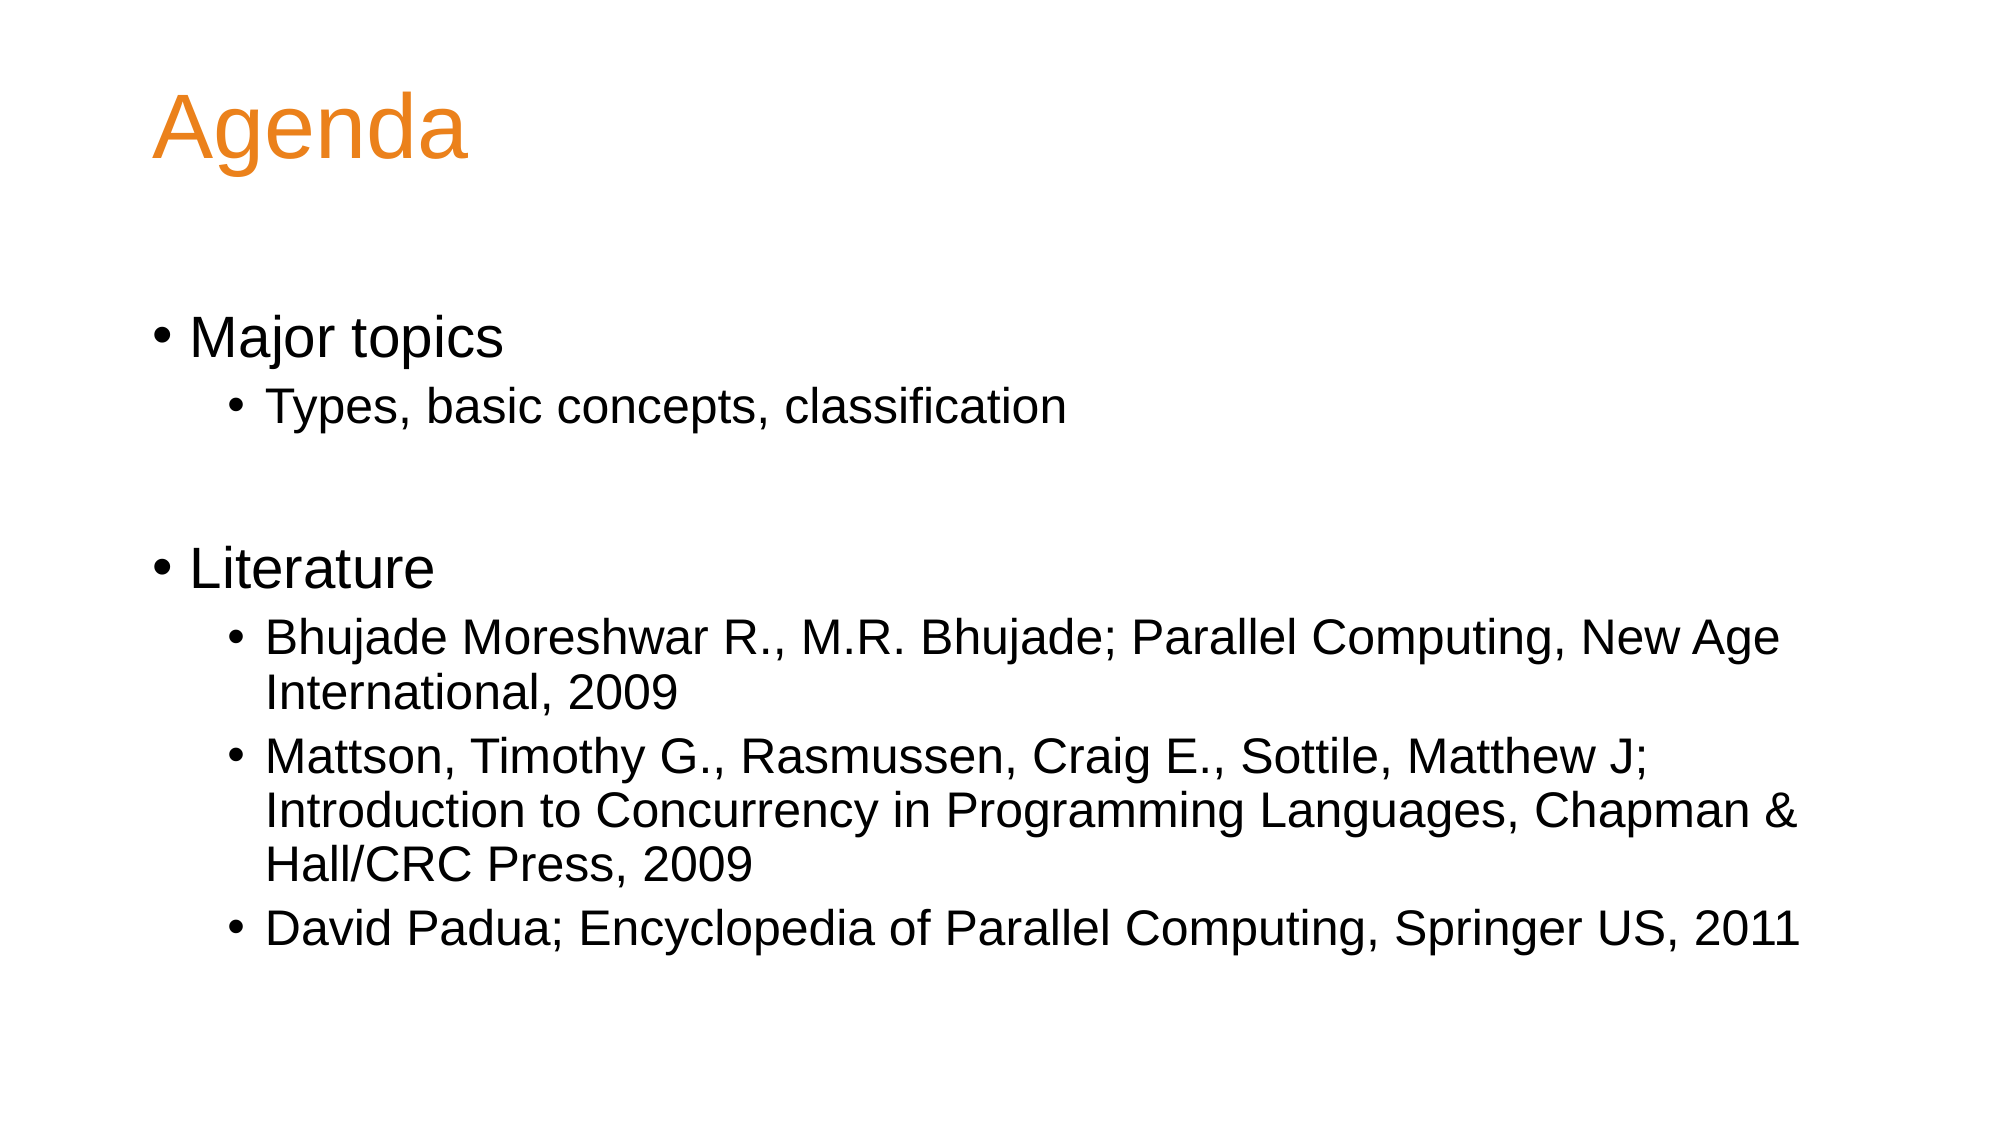

# Agenda
Major topics
Types, basic concepts, classification

Literature
Bhujade Moreshwar R., M.R. Bhujade; Parallel Computing, New Age International, 2009
Mattson, Timothy G., Rasmussen, Craig E., Sottile, Matthew J; Introduction to Concurrency in Programming Languages, Chapman & Hall/CRC Press, 2009
David Padua; Encyclopedia of Parallel Computing, Springer US, 2011